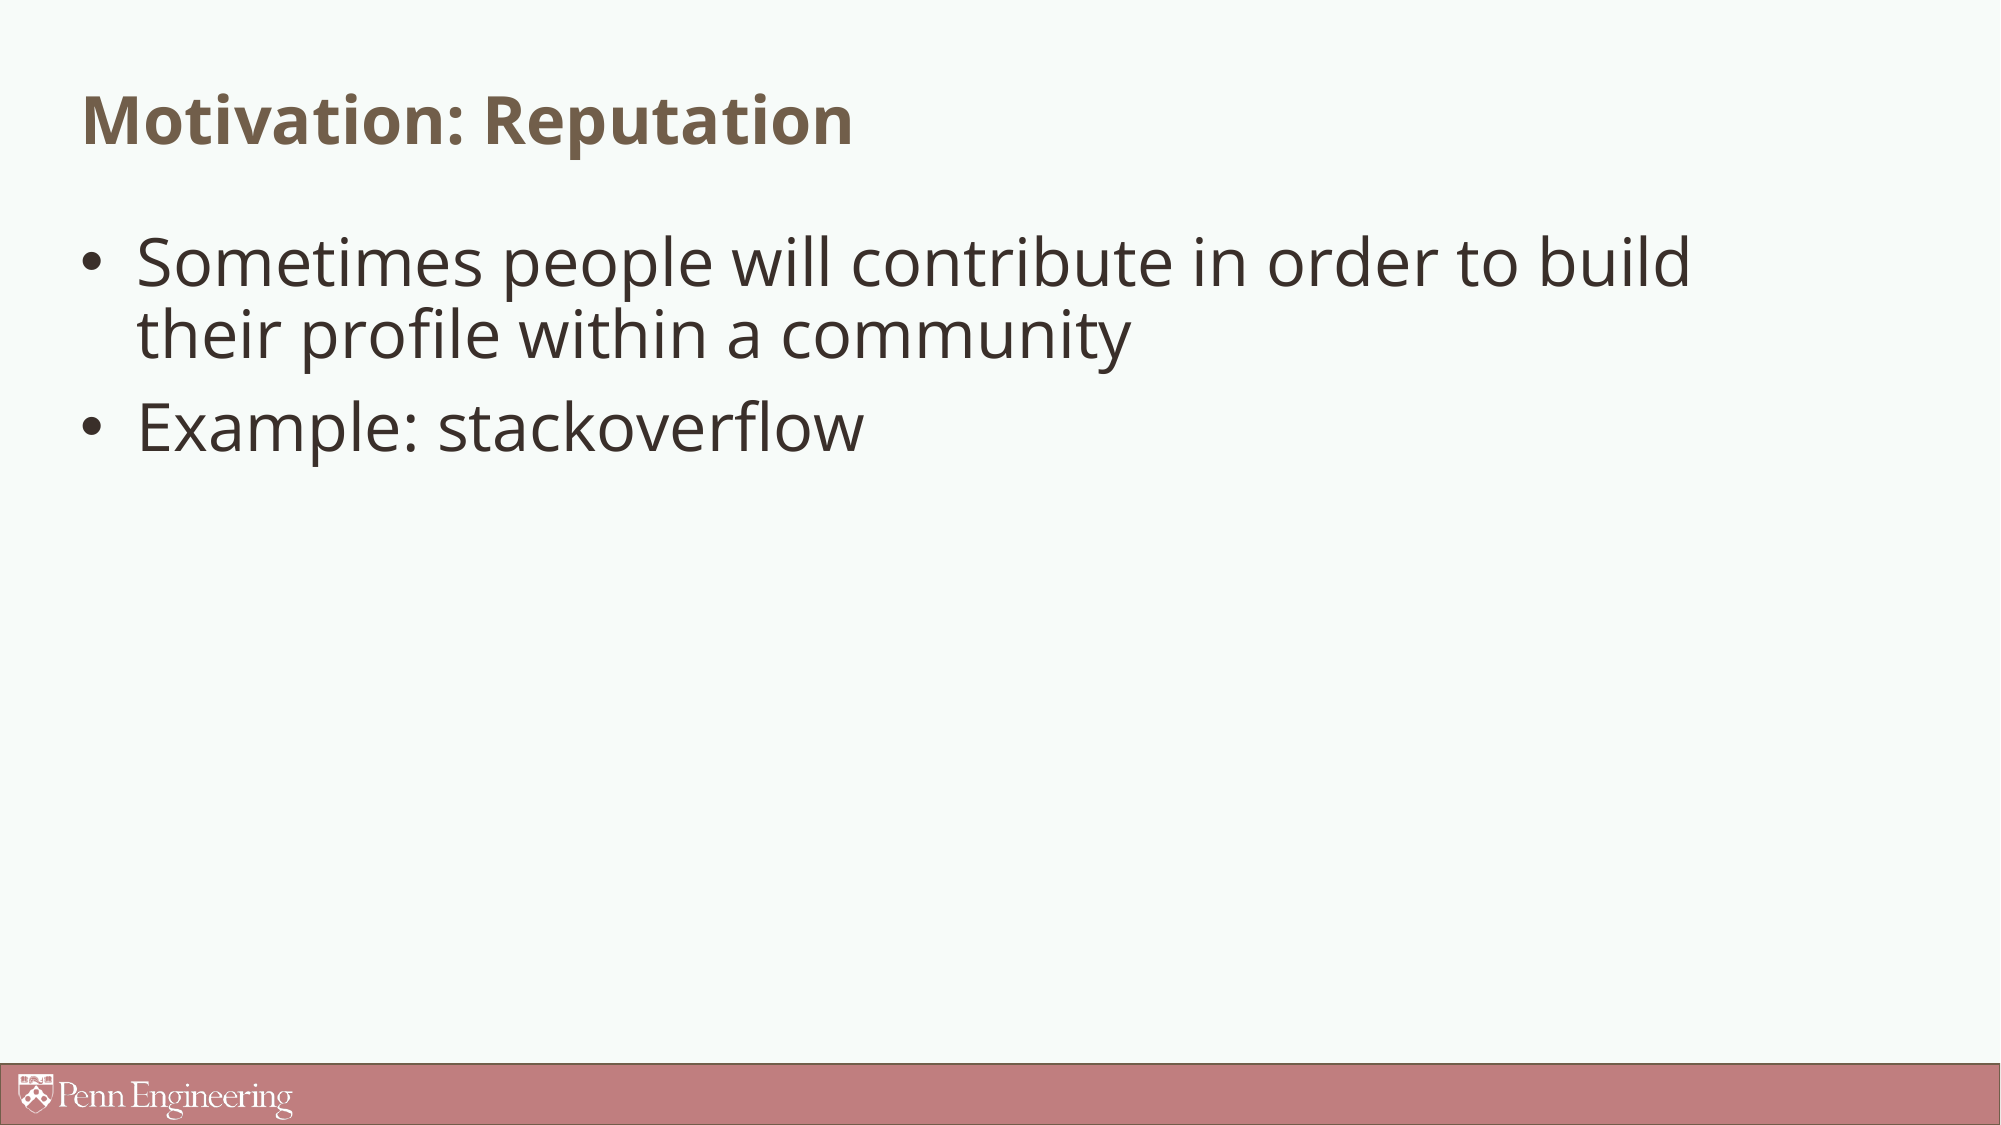

# Motivation: Reputation
Sometimes people will contribute in order to build their profile within a community
Example: stackoverflow